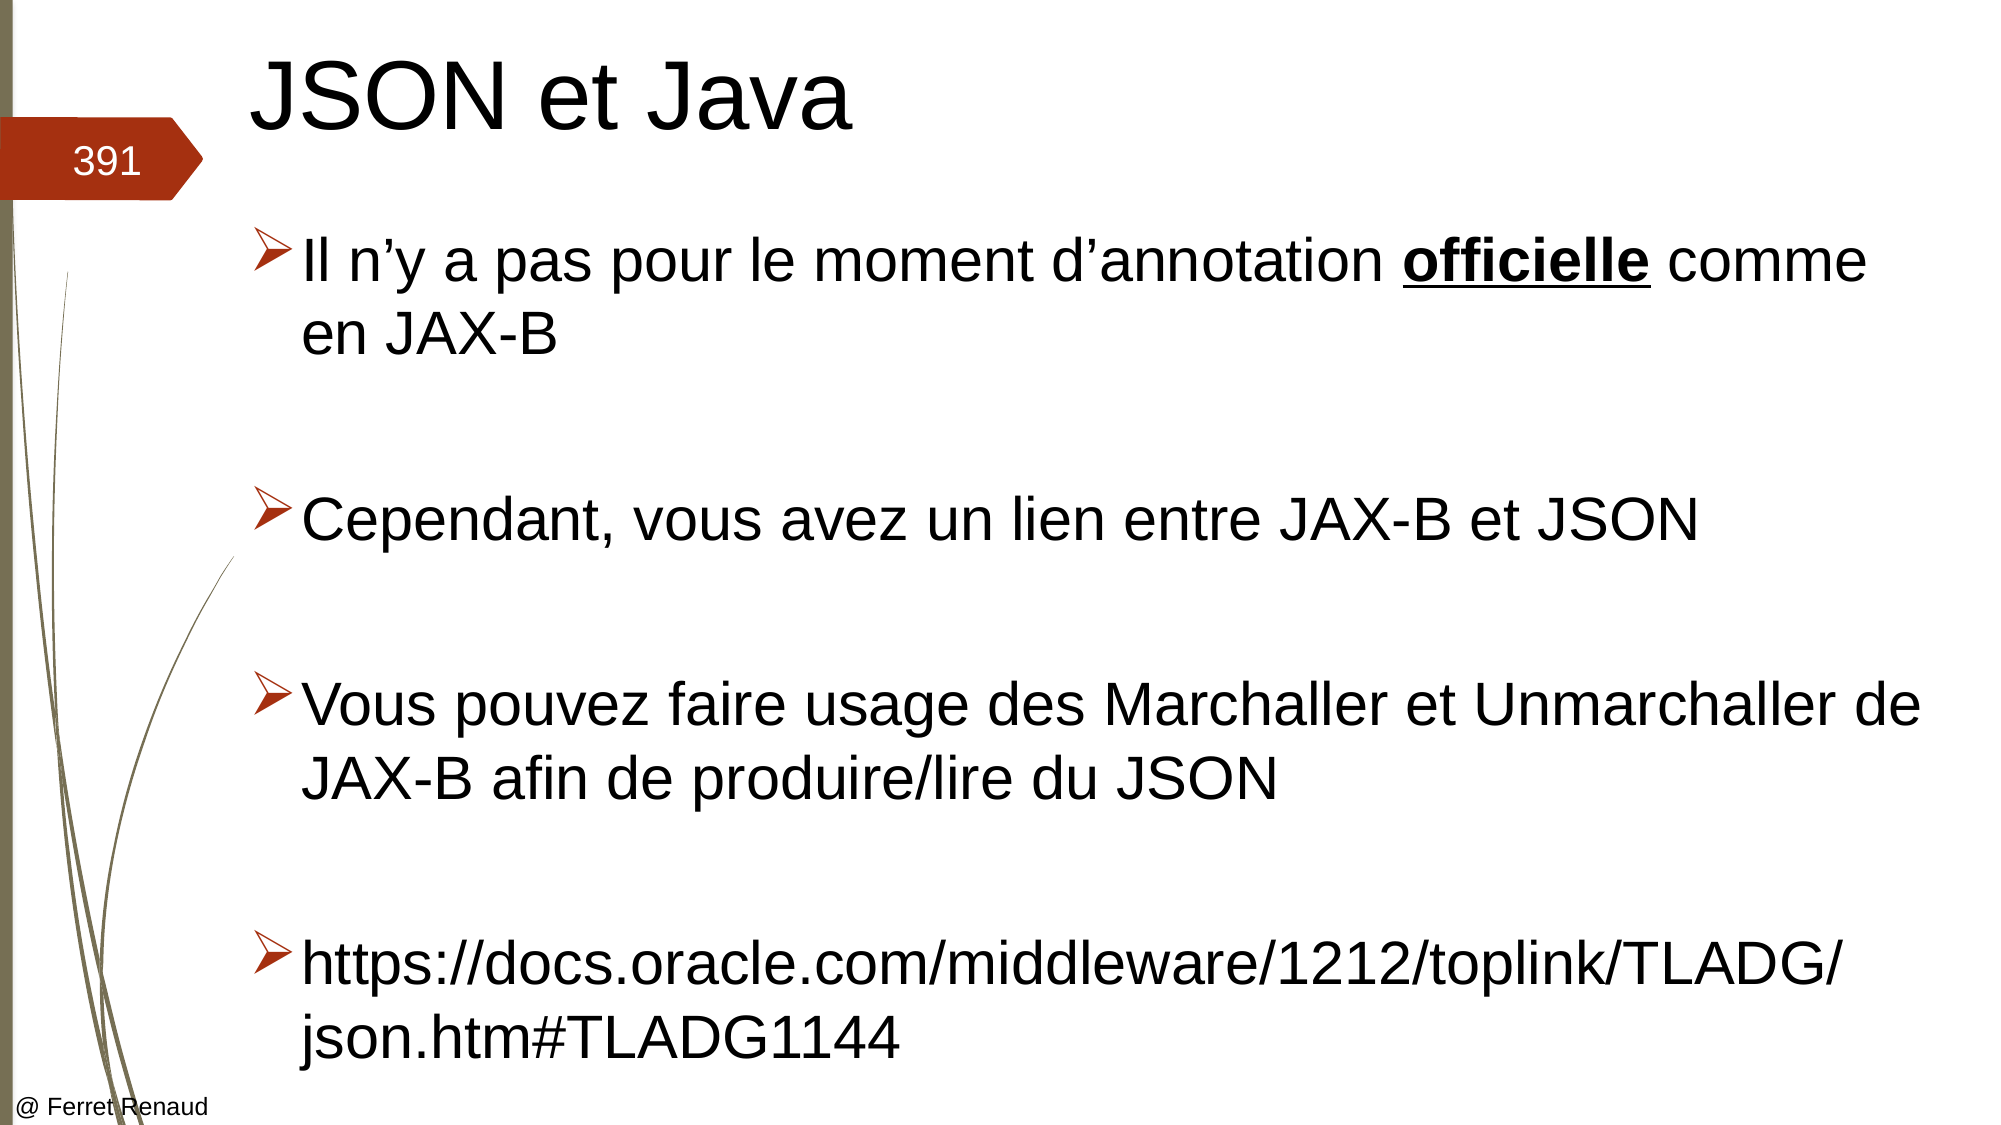

# JSON et Java
391
Il n’y a pas pour le moment d’annotation officielle comme en JAX-B

Cependant, vous avez un lien entre JAX-B et JSON

Vous pouvez faire usage des Marchaller et Unmarchaller de JAX-B afin de produire/lire du JSON

https://docs.oracle.com/middleware/1212/toplink/TLADG/json.htm#TLADG1144
@ Ferret Renaud